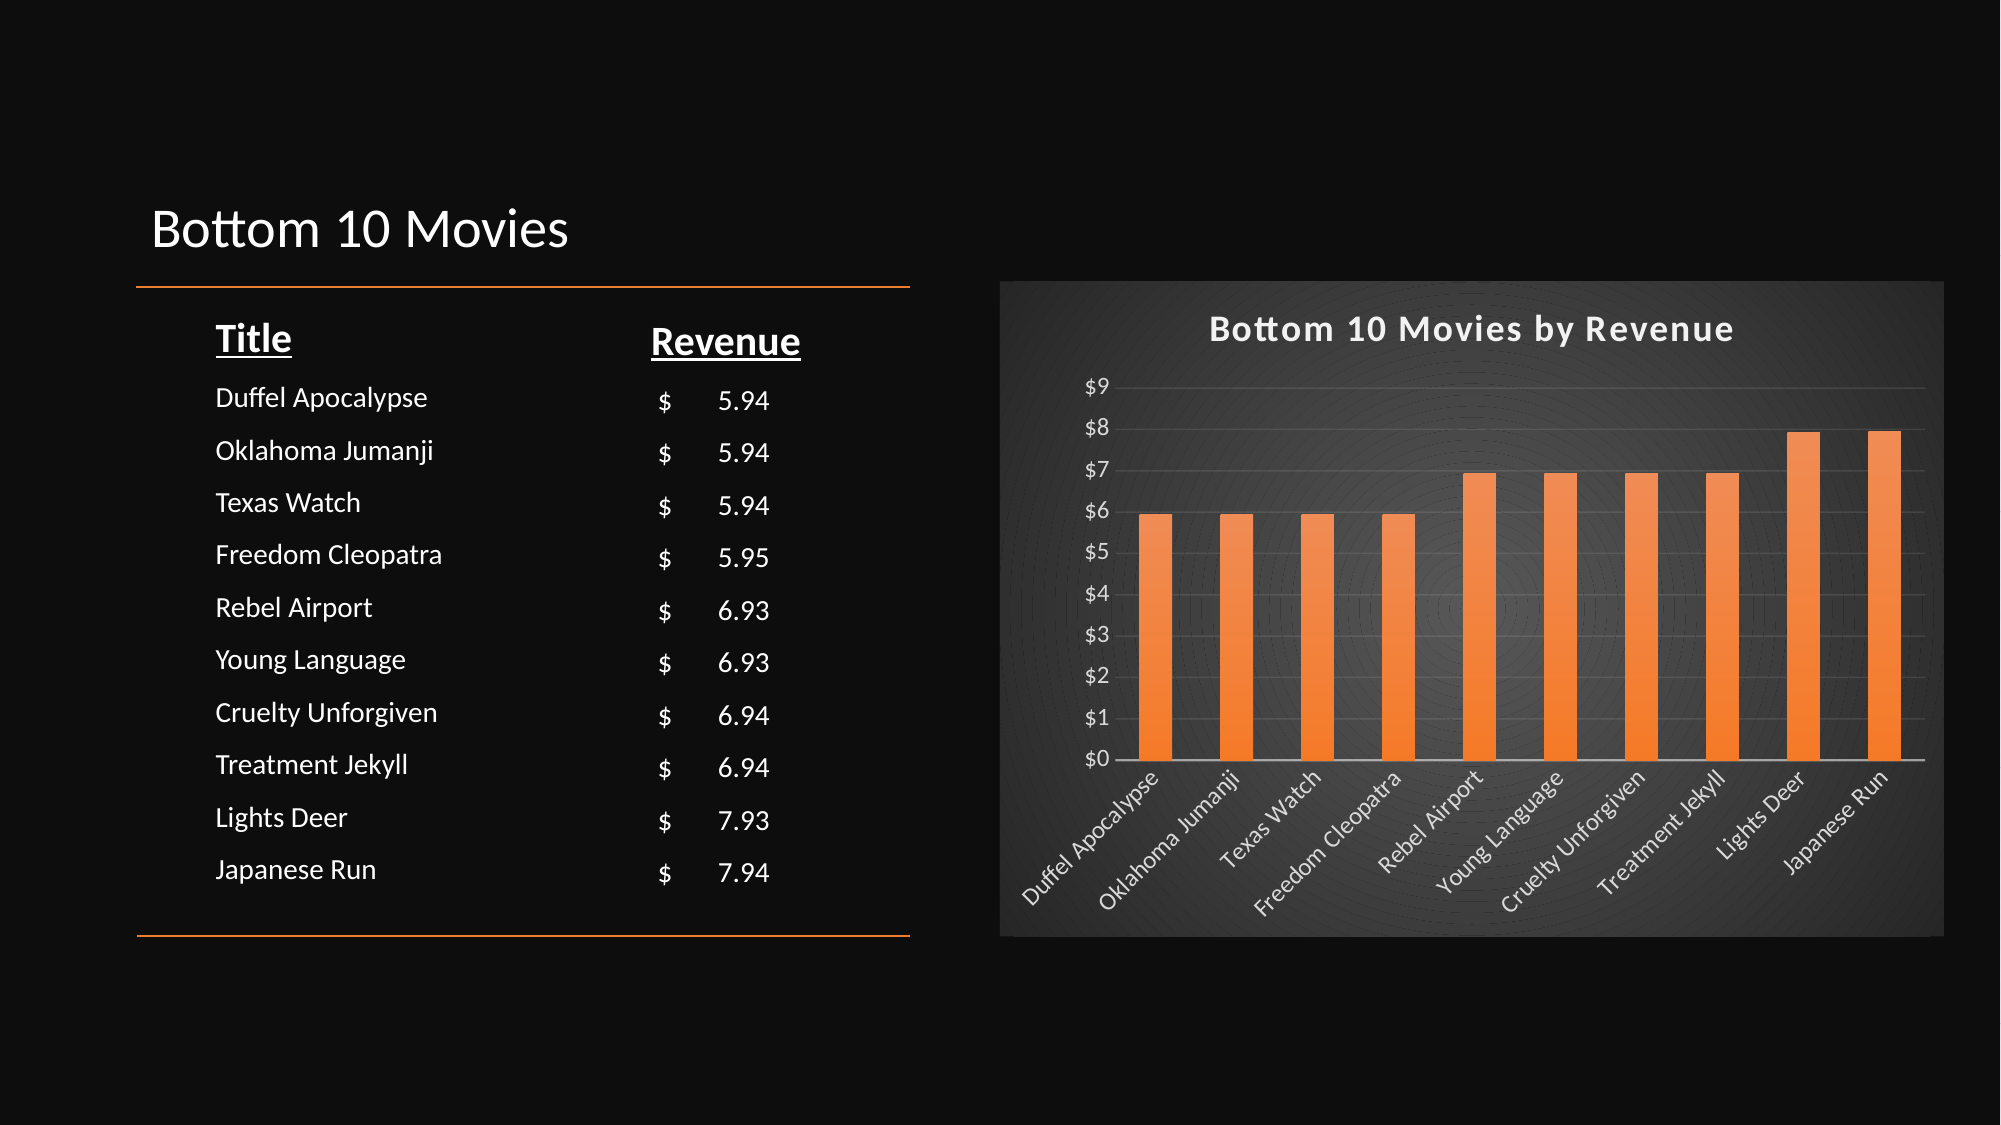

# Bottom 10 Movies
Revenue
 $       5.94
 $       5.94
 $       5.94
 $       5.95
 $       6.93
 $       6.93
 $       6.94
 $       6.94
 $       7.93
 $       7.94

### Chart: Bottom 10 Movies by Revenue

| Category | revenue |
|---|---|
| Duffel Apocalypse | 5.94 |
| Oklahoma Jumanji | 5.94 |
| Texas Watch | 5.94 |
| Freedom Cleopatra | 5.95 |
| Rebel Airport | 6.93 |
| Young Language | 6.93 |
| Cruelty Unforgiven | 6.94 |
| Treatment Jekyll | 6.94 |
| Lights Deer | 7.93 |
| Japanese Run | 7.94 |
Title
Duffel Apocalypse
Oklahoma Jumanji
Texas Watch
Freedom Cleopatra
Rebel Airport
Young Language
Cruelty Unforgiven
Treatment Jekyll
Lights Deer
Japanese Run